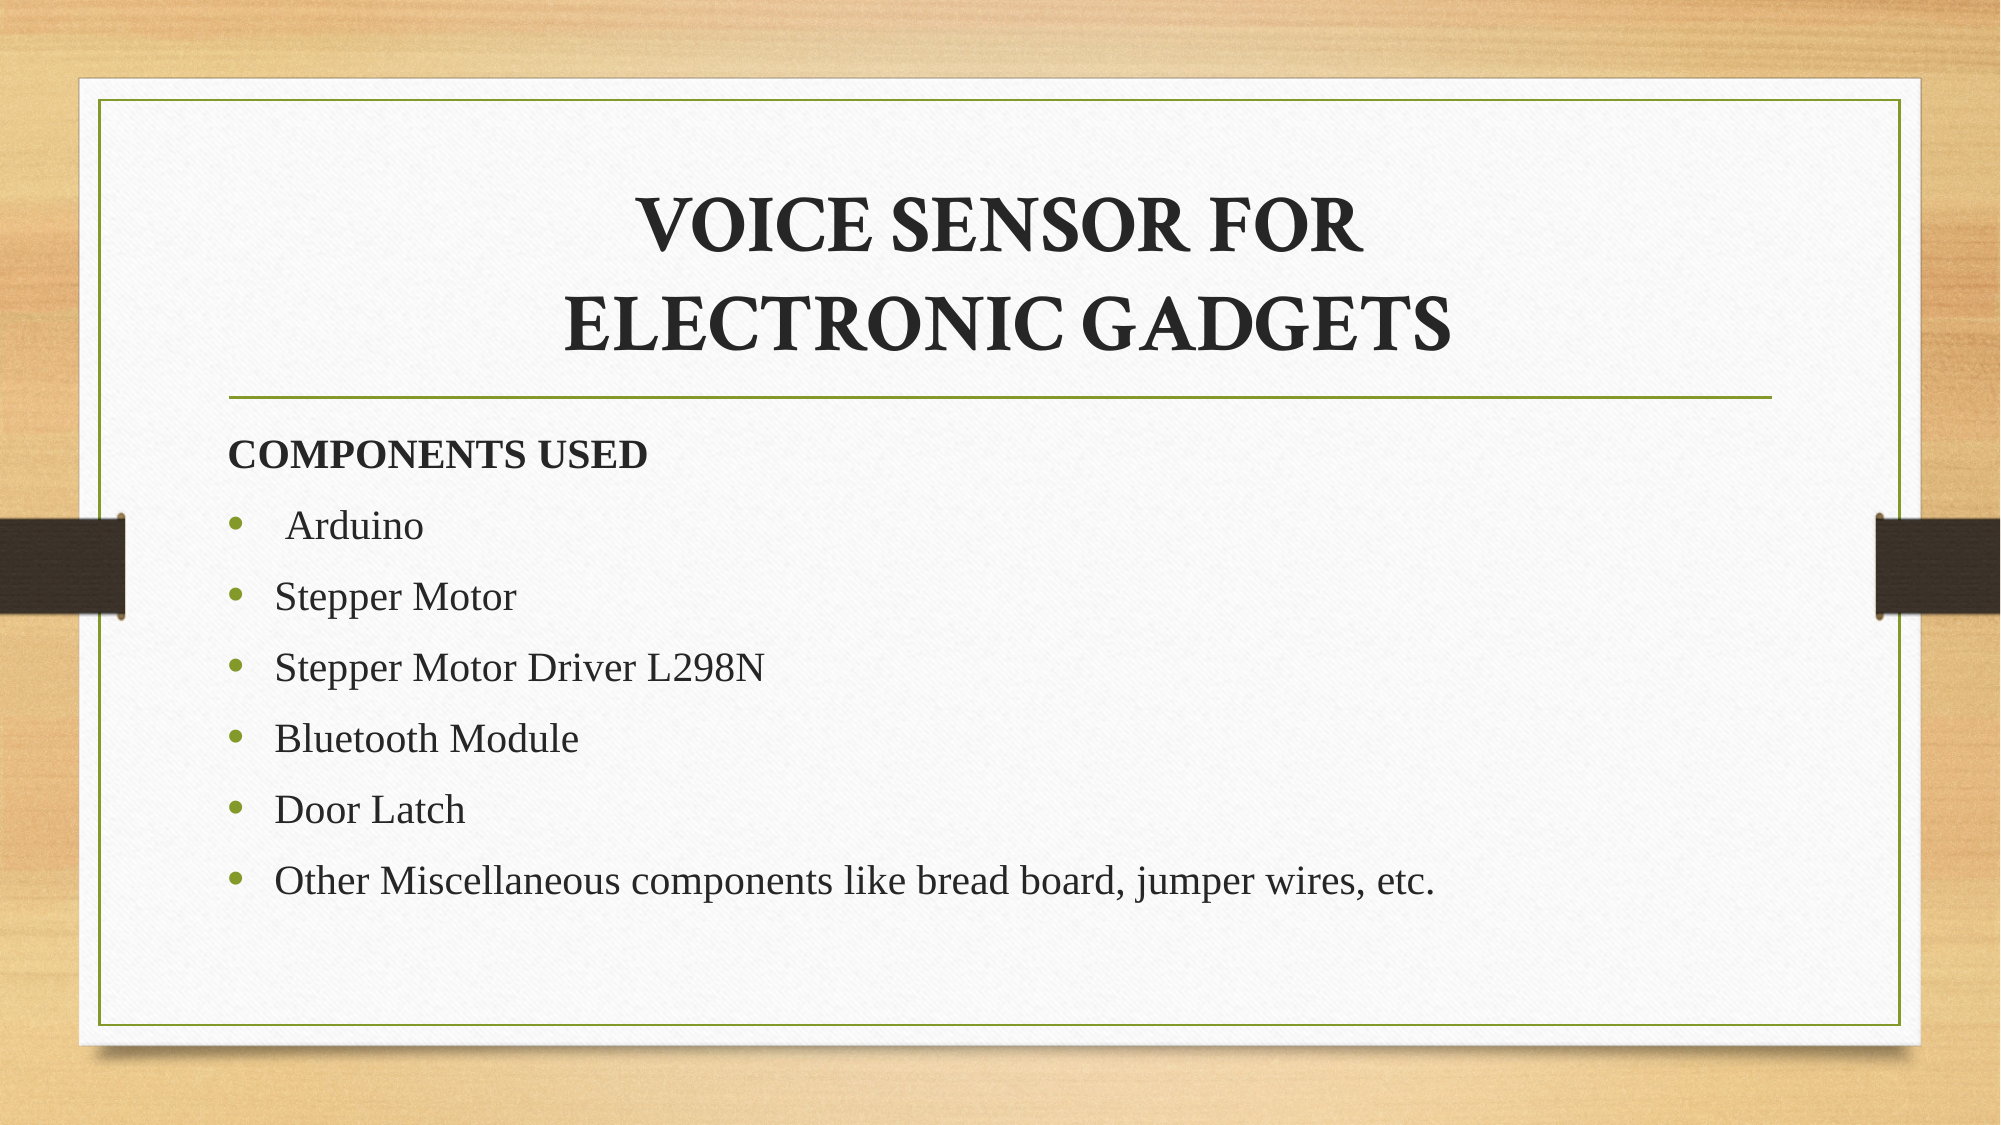

# VOICE SENSOR FOR ELECTRONIC GADGETS
COMPONENTS USED
 Arduino
Stepper Motor
Stepper Motor Driver L298N
Bluetooth Module
Door Latch
Other Miscellaneous components like bread board, jumper wires, etc.